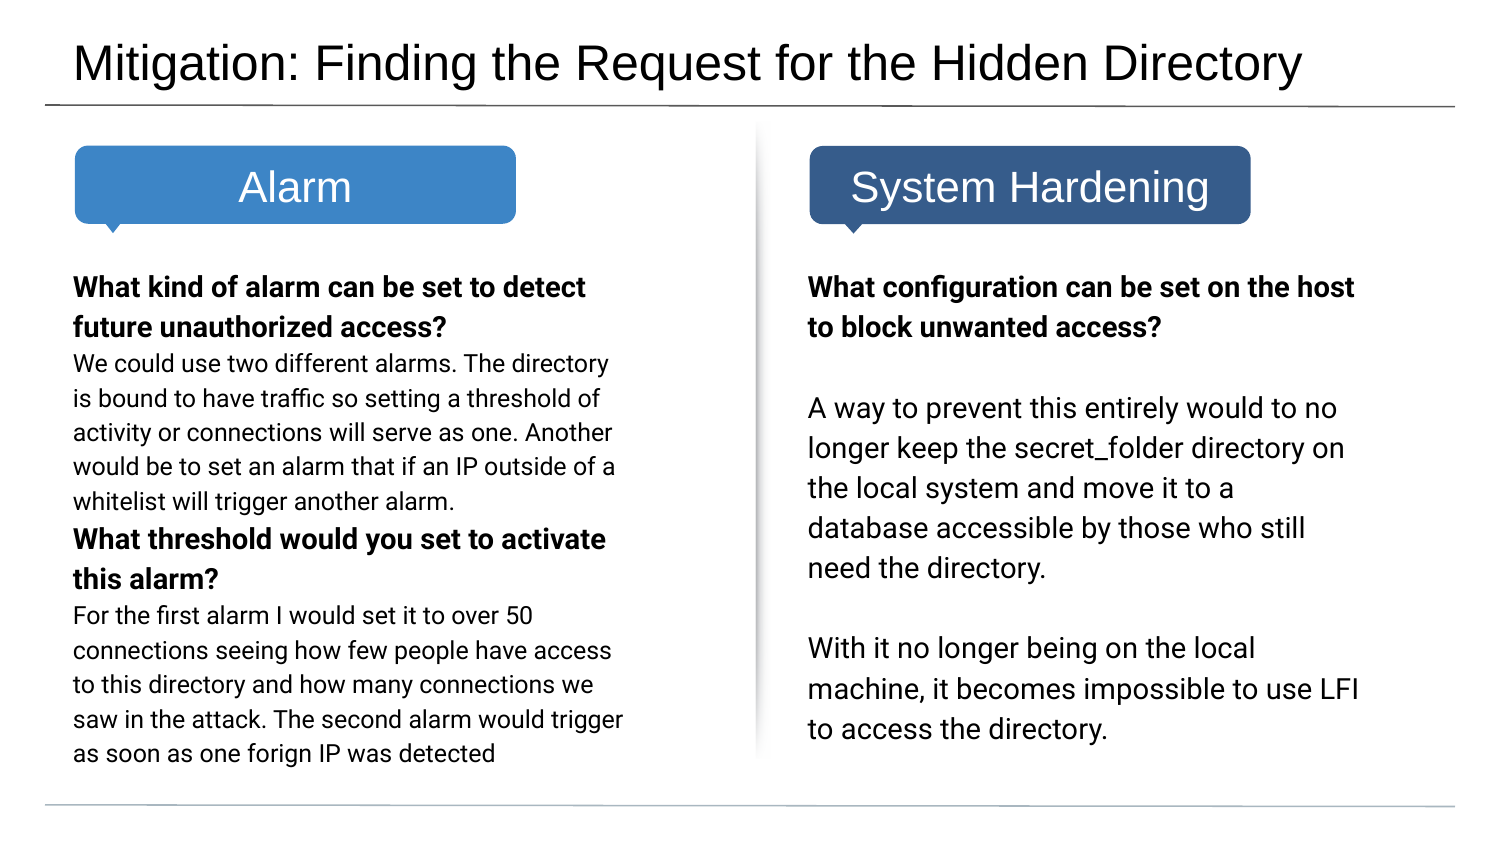

# Mitigation: Finding the Request for the Hidden Directory
What kind of alarm can be set to detect future unauthorized access?
We could use two different alarms. The directory is bound to have traffic so setting a threshold of activity or connections will serve as one. Another would be to set an alarm that if an IP outside of a whitelist will trigger another alarm.
What threshold would you set to activate this alarm?
For the first alarm I would set it to over 50 connections seeing how few people have access to this directory and how many connections we saw in the attack. The second alarm would trigger as soon as one forign IP was detected

What configuration can be set on the host to block unwanted access?

A way to prevent this entirely would to no longer keep the secret_folder directory on the local system and move it to a database accessible by those who still need the directory.

With it no longer being on the local machine, it becomes impossible to use LFI to access the directory.